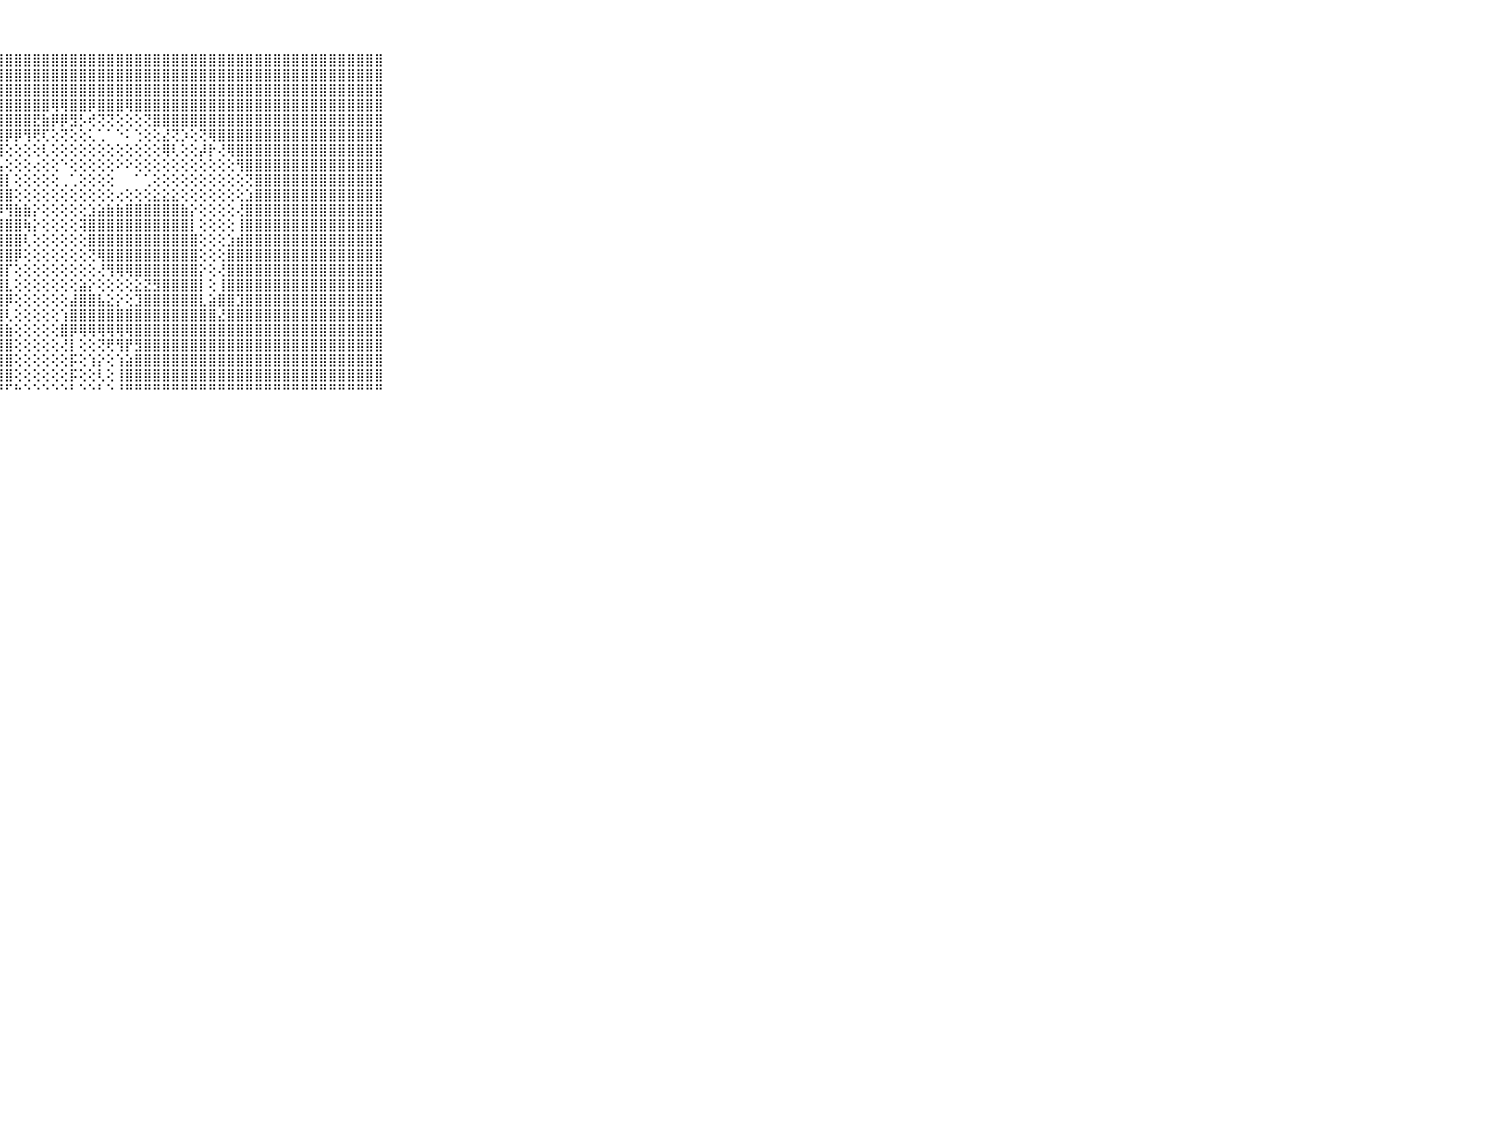

⠀⠀⠀⠀⠀⠀⠀⠀⠀⠀⠀⣿⣿⣿⣿⣿⣿⣿⣿⣿⣿⣿⣿⣿⣿⣿⣿⣿⣿⣿⣿⣿⣿⣿⣿⣿⣿⣿⣿⣿⣿⣿⣿⣿⣿⣿⣿⣿⣿⣿⣿⣿⣿⣿⣿⣿⣿⣿⣿⣿⣿⣿⣿⣿⣿⣿⣿⣿⣿⠀⠀⠀⠀⠀⠀⠀⠀⠀⠀⠀⠀
⠀⠀⠀⠀⠀⠀⠀⠀⠀⠀⠀⣿⣿⣿⣿⣿⣿⣿⣿⣿⣿⣿⣿⣿⣿⣿⣿⣿⣿⣿⣿⣿⣿⣿⣿⣿⣿⣿⣿⣿⣿⣿⣿⣿⣿⣿⣿⣿⣿⣿⣿⣿⣿⣿⣿⣿⣿⣿⣿⣿⣿⣿⣿⣿⣿⣿⣿⣿⣿⠀⠀⠀⠀⠀⠀⠀⠀⠀⠀⠀⠀
⠀⠀⠀⠀⠀⠀⠀⠀⠀⠀⠀⣿⣿⣿⣿⣿⣿⣿⣿⣿⣿⣿⣿⣿⣿⣿⣿⣿⣿⣿⣿⣿⣿⣿⣿⣿⣿⣿⣿⣿⣿⣿⣿⣿⣿⣿⣿⣿⣿⣿⣿⣿⣿⣿⣿⣿⣿⣿⣿⣿⣿⣿⣿⣿⣿⣿⣿⣿⣿⠀⠀⠀⠀⠀⠀⠀⠀⠀⠀⠀⠀
⠀⠀⠀⠀⠀⠀⠀⠀⠀⠀⠀⣿⣿⣿⣿⣿⣿⣿⣿⣿⣿⣿⣿⣿⣿⣿⣿⣿⣿⣿⣿⣿⣿⢿⢿⣿⣿⡿⣿⣿⣿⢿⣿⣿⣿⣿⣿⣿⣿⣿⣿⣿⣿⣿⣿⣿⣿⣿⣿⣿⣿⣿⣿⣿⣿⣿⣿⣿⣿⠀⠀⠀⠀⠀⠀⠀⠀⠀⠀⠀⠀
⠀⠀⠀⠀⠀⠀⠀⠀⠀⠀⠀⣿⣿⣿⣿⣿⣿⣿⣿⣿⣿⣿⣿⣿⣿⣿⣿⣿⣿⣿⣿⣟⣷⡿⡿⣻⡣⢞⢝⢝⢕⢕⢕⢝⣿⣿⣿⣿⣿⣿⣿⣿⣿⣿⣿⣿⣿⣿⣿⣿⣿⣿⣿⣿⣿⣿⣿⣿⣿⠀⠀⠀⠀⠀⠀⠀⠀⠀⠀⠀⠀
⠀⠀⠀⠀⠀⠀⠀⠀⠀⠀⠀⣿⣿⣿⣿⣿⣿⣿⣿⣿⣿⣿⣿⣿⣿⣿⣿⣿⡿⡿⢻⢟⢏⢕⢝⢕⢕⢅⢁⠁⠑⠅⢑⢕⢕⣜⢝⡱⢕⢝⢿⣿⣿⣿⣿⣿⣿⣿⣿⣿⣿⣿⣿⣿⣿⣿⣿⣿⣿⠀⠀⠀⠀⠀⠀⠀⠀⠀⠀⠀⠀
⠀⠀⠀⠀⠀⠀⠀⠀⠀⠀⠀⣿⣿⣿⣿⣿⣿⣿⣿⣿⣿⣿⣿⣿⣿⣿⣿⣿⢕⢕⢕⢕⢇⢕⢕⢕⢕⢕⢕⢕⢕⢕⢕⢕⢕⢿⢇⢕⢕⡼⡗⢜⢿⣿⣿⣿⣿⣿⣿⣿⣿⣿⣿⣿⣿⣿⣿⣿⣿⠀⠀⠀⠀⠀⠀⠀⠀⠀⠀⠀⠀
⠀⠀⠀⠀⠀⠀⠀⠀⠀⠀⠀⣿⣿⣿⣿⣿⣿⣿⣿⣿⣿⣿⣿⣿⣿⣿⣿⣧⢕⢕⢕⢔⢕⢕⠑⢕⢕⢕⢕⢕⠕⠕⢕⢕⢕⢕⢕⢕⢕⢕⢕⢕⢕⢻⣿⣿⣿⣿⣿⣿⣿⣿⣿⣿⣿⣿⣿⣿⣿⠀⠀⠀⠀⠀⠀⠀⠀⠀⠀⠀⠀
⠀⠀⠀⠀⠀⠀⠀⠀⠀⠀⠀⣿⣿⣿⣿⣿⣿⣿⣿⣿⣿⣿⣿⣿⣿⣿⣿⣿⡇⢕⢕⢕⢕⢕⢀⢁⢕⢕⢕⢕⠀⠀⠁⢁⢕⢕⢕⢕⢕⢕⢕⢕⢕⢕⢝⣿⣿⣿⣿⣿⣿⣿⣿⣿⣿⣿⣿⣿⣿⠀⠀⠀⠀⠀⠀⠀⠀⠀⠀⠀⠀
⠀⠀⠀⠀⠀⠀⠀⠀⠀⠀⠀⣿⣿⣿⣿⣿⣿⣿⣿⣿⣿⣿⣿⣿⣿⣿⣿⣿⣿⢕⢕⢕⢕⢕⢕⢕⢕⢕⢕⢕⢔⢕⢕⢕⣕⣕⣕⢕⢕⢕⢕⢕⢕⢕⣱⣿⣿⣿⣿⣿⣿⣿⣿⣿⣿⣿⣿⣿⣿⠀⠀⠀⠀⠀⠀⠀⠀⠀⠀⠀⠀
⠀⠀⠀⠀⠀⠀⠀⠀⠀⠀⠀⣿⣿⣿⣿⣿⣿⣿⣿⣿⣿⣿⣿⣿⣿⣿⣿⡿⢻⣷⣷⡕⢕⢕⢕⢕⢕⣱⣵⣷⣷⣿⣿⣿⣿⣿⣿⣷⡕⢕⢕⢕⢕⢜⣿⣿⣿⣿⣿⣿⣿⣿⣿⣿⣿⣿⣿⣿⣿⠀⠀⠀⠀⠀⠀⠀⠀⠀⠀⠀⠀
⠀⠀⠀⠀⠀⠀⠀⠀⠀⠀⠀⣿⣿⣿⣿⣿⣿⣿⣿⣿⣿⣿⣿⣿⣿⣿⣿⣽⣿⣿⢷⡕⢕⢕⢕⢕⢽⣿⣿⣿⣿⣿⣿⣿⣿⣿⣿⣿⡇⢕⢕⢕⢕⢸⣿⣿⣿⣿⣿⣿⣿⣿⣿⣿⣿⣿⣿⣿⣿⠀⠀⠀⠀⠀⠀⠀⠀⠀⠀⠀⠀
⠀⠀⠀⠀⠀⠀⠀⠀⠀⠀⠀⣿⣿⣿⣿⣿⣿⣿⣿⣿⣿⣿⣿⣿⣿⣿⣿⣿⣿⣿⢇⢕⢕⢕⢕⢕⢕⣿⣿⣿⣿⣿⣿⣿⣿⣿⣿⣿⣿⢕⢕⢕⣱⣾⣿⣿⣿⣿⣿⣿⣿⣿⣿⣿⣿⣿⣿⣿⣿⠀⠀⠀⠀⠀⠀⠀⠀⠀⠀⠀⠀
⠀⠀⠀⠀⠀⠀⠀⠀⠀⠀⠀⣿⣿⣿⣿⣿⣿⣿⣿⣿⣿⣿⣿⣿⣿⣿⣿⣿⣿⡿⢕⢕⢕⢕⢕⢕⢕⢝⢿⣿⣿⣿⣿⣿⣿⣿⣿⣿⣿⢕⢕⢕⣿⣿⣿⣿⣿⣿⣿⣿⣿⣿⣿⣿⣿⣿⣿⣿⣿⠀⠀⠀⠀⠀⠀⠀⠀⠀⠀⠀⠀
⠀⠀⠀⠀⠀⠀⠀⠀⠀⠀⠀⣿⣿⣿⣿⣿⣿⣿⣿⣿⣿⣿⣿⣿⣿⣿⣿⣿⡏⢕⢕⢕⢕⢕⢕⢕⢕⢕⢜⢻⢿⢿⣿⣿⣿⣿⣿⣿⣿⡕⢕⢜⣿⣿⣿⣿⣿⣿⣿⣿⣿⣿⣿⣿⣿⣿⣿⣿⣿⠀⠀⠀⠀⠀⠀⠀⠀⠀⠀⠀⠀
⠀⠀⠀⠀⠀⠀⠀⠀⠀⠀⠀⣿⣿⣿⣿⣿⣿⣿⣿⣿⣿⣿⣿⣿⣿⣿⣿⣿⣇⢕⢕⢕⢕⢕⢕⢕⣵⡕⢕⢕⢕⢕⣕⣝⣻⣿⣿⣿⣿⡇⢕⢸⣿⣿⣿⣿⣿⣿⣿⣿⣿⣿⣿⣿⣿⣿⣿⣿⣿⠀⠀⠀⠀⠀⠀⠀⠀⠀⠀⠀⠀
⠀⠀⠀⠀⠀⠀⠀⠀⠀⠀⠀⣿⣿⣿⣿⣿⣿⣿⣿⣿⣿⣿⣿⣿⣿⣿⣿⣿⡿⢕⢕⢕⢕⢕⢕⣼⣿⣿⣧⣕⡕⢕⣹⣿⣿⣿⣿⣿⣿⣇⣵⣿⣿⣹⣿⣿⣿⣿⣿⣿⣿⣿⣿⣿⣿⣿⣿⣿⣿⠀⠀⠀⠀⠀⠀⠀⠀⠀⠀⠀⠀
⠀⠀⠀⠀⠀⠀⠀⠀⠀⠀⠀⣿⣿⣿⣿⣿⣿⣿⣿⣿⣿⣿⣿⣿⣿⣿⣿⣿⢇⢕⢕⢕⢕⢕⢱⣿⣿⣿⣿⣿⣿⣿⣿⣿⣿⣿⣿⣿⣿⣿⣿⣜⣿⣿⣿⣿⣿⣿⣿⣿⣿⣿⣿⣿⣿⣿⣿⣿⣿⠀⠀⠀⠀⠀⠀⠀⠀⠀⠀⠀⠀
⠀⠀⠀⠀⠀⠀⠀⠀⠀⠀⠀⣿⣿⣿⣿⣿⣿⣿⣿⣿⣿⣿⣿⣿⣿⣿⣿⣿⣷⢕⢕⢕⢕⢕⣿⡿⢿⢿⢿⢿⢿⢿⣿⣿⣿⣿⣿⣿⣿⣿⣿⣿⣿⣿⣿⣿⣿⣿⣿⣿⣿⣿⣿⣿⣿⣿⣿⣿⣿⠀⠀⠀⠀⠀⠀⠀⠀⠀⠀⠀⠀
⠀⠀⠀⠀⠀⠀⠀⠀⠀⠀⠀⣿⣿⣿⣿⣿⣿⣿⣿⣿⣿⣿⣿⣿⣿⣿⣿⣿⣿⢕⢕⢕⢕⢕⢜⡇⢕⢕⢝⢟⢻⡟⣻⣿⣿⣿⣿⣿⣿⣿⣿⣿⣿⣿⣿⣿⣿⣿⣿⣿⣿⣿⣿⣿⣿⣿⣿⣿⣿⠀⠀⠀⠀⠀⠀⠀⠀⠀⠀⠀⠀
⠀⠀⠀⠀⠀⠀⠀⠀⠀⠀⠀⣿⣿⣿⣿⣿⣿⣿⣿⣿⣿⣿⣿⣿⣿⣿⣿⣿⣿⢕⢕⢕⢕⢕⢕⡯⢕⢱⡕⢕⢱⣵⣿⣿⣿⣿⣿⣿⣿⣿⣿⣿⣿⣿⣿⣿⣿⣿⣿⣿⣿⣿⣿⣿⣿⣿⣿⣿⣿⠀⠀⠀⠀⠀⠀⠀⠀⠀⠀⠀⠀
⠀⠀⠀⠀⠀⠀⠀⠀⠀⠀⠀⣿⣿⣿⣿⣿⣿⣿⣿⣿⣿⣿⣿⣿⣿⣿⣿⣿⣿⢕⢕⢕⢕⢕⢕⡯⢕⢕⢇⢕⢸⣿⣿⣿⣿⣿⣿⣿⣿⣿⣿⣿⣿⣿⣿⣿⣿⣿⣿⣿⣿⣿⣿⣿⣿⣿⣿⣿⣿⠀⠀⠀⠀⠀⠀⠀⠀⠀⠀⠀⠀
⠀⠀⠀⠀⠀⠀⠀⠀⠀⠀⠀⠛⠛⠛⠛⠛⠛⠛⠛⠛⠛⠛⠛⠛⠛⠛⠛⠛⠋⠓⠑⠑⠑⠑⠑⠃⠑⠑⠃⠑⠘⠛⠛⠛⠛⠛⠛⠛⠛⠛⠛⠛⠛⠛⠛⠛⠛⠛⠛⠛⠛⠛⠛⠛⠛⠛⠛⠛⠛⠀⠀⠀⠀⠀⠀⠀⠀⠀⠀⠀⠀